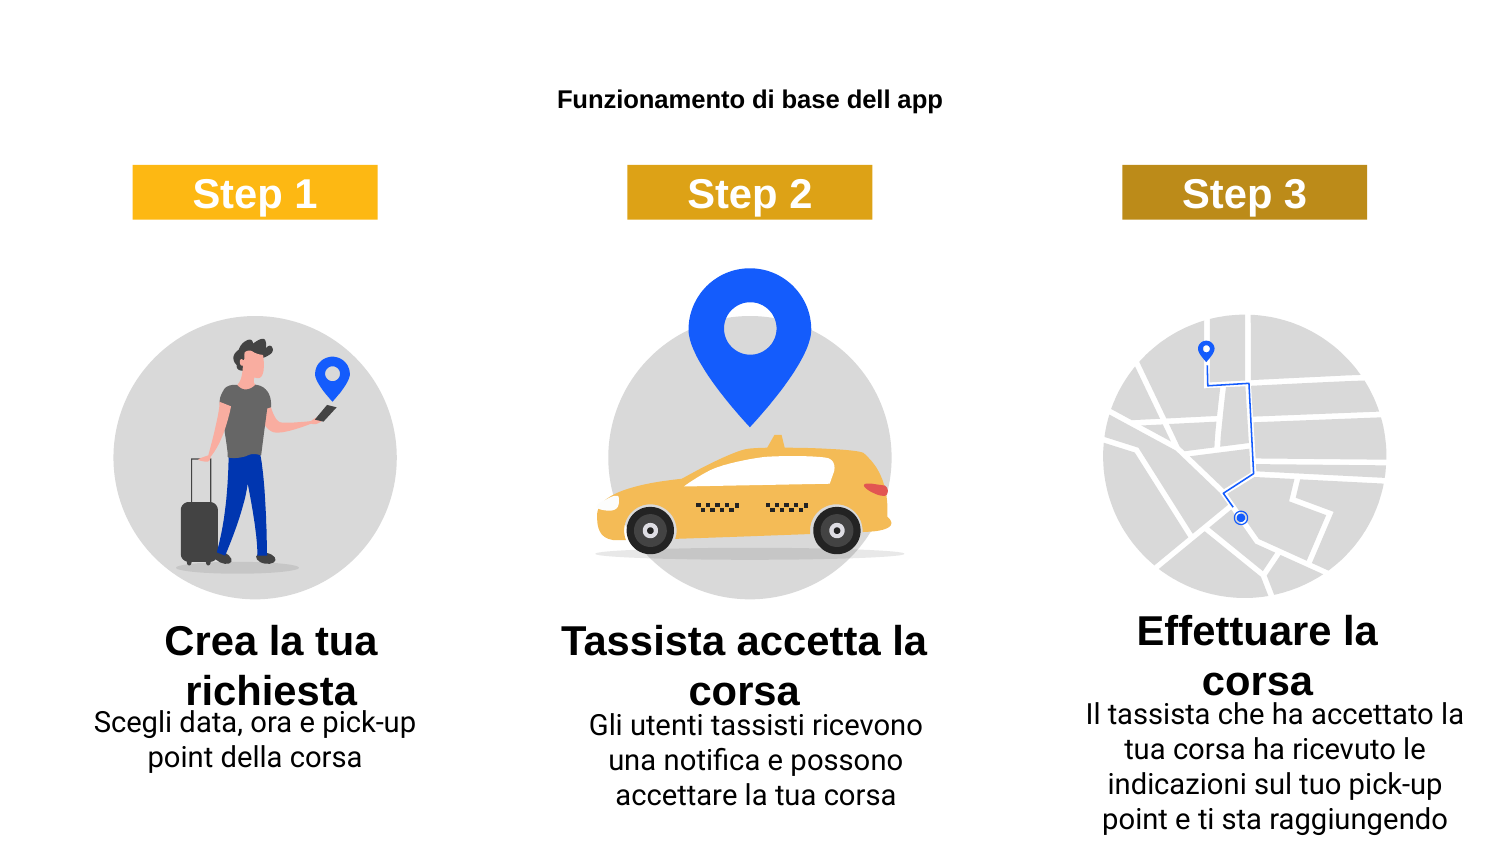

# Funzionamento di base dell app
Step 1
Crea la tua richiesta
Scegli data, ora e pick-up point della corsa
Step 2
Tassista accetta la corsa
Gli utenti tassisti ricevono una notifica e possono accettare la tua corsa
Step 3
Effettuare la corsa
Il tassista che ha accettato la tua corsa ha ricevuto le indicazioni sul tuo pick-up point e ti sta raggiungendo